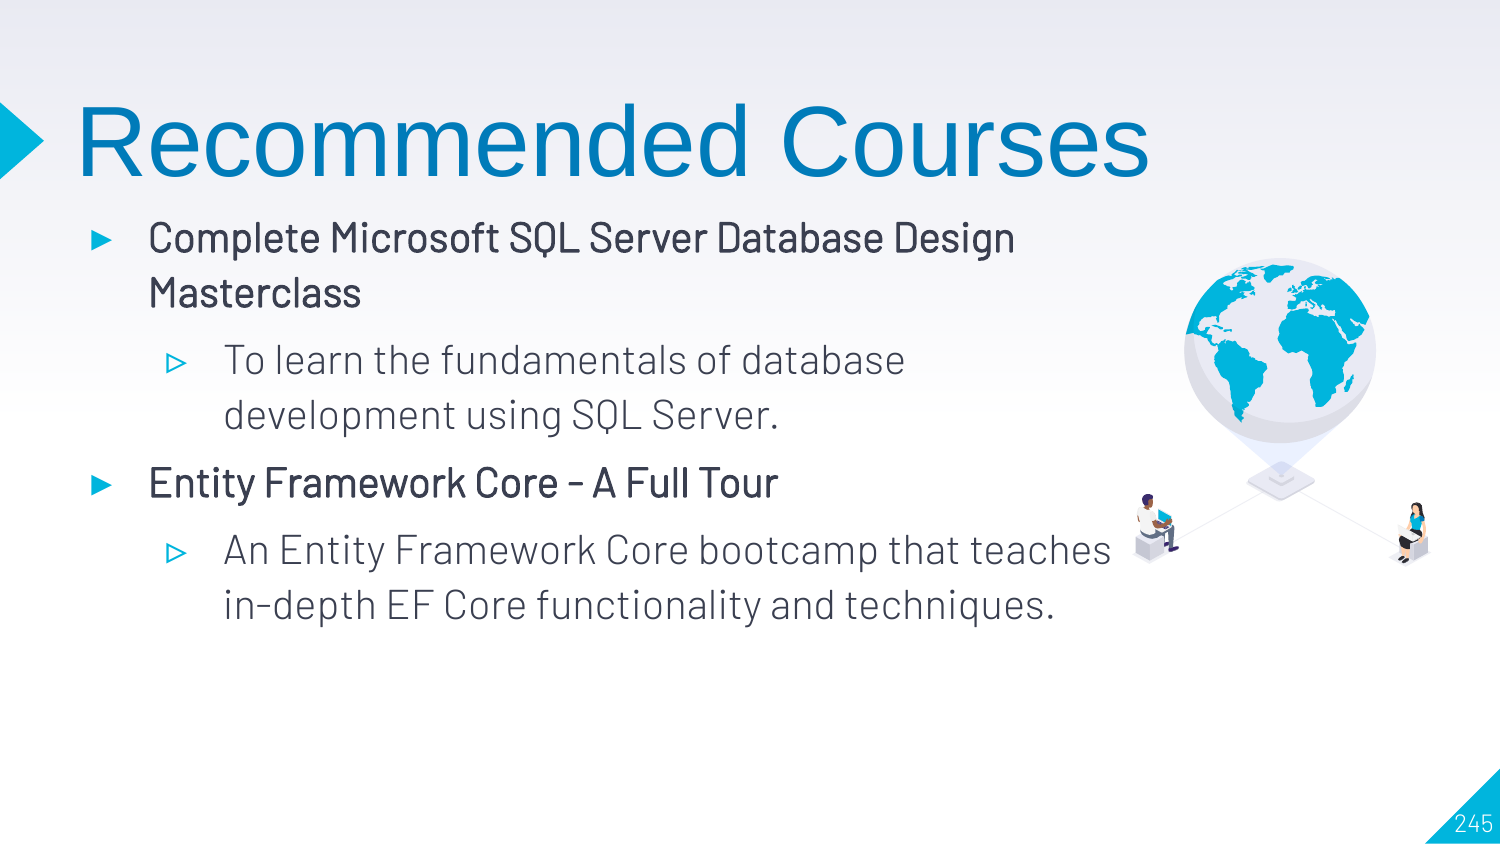

# Recommended Courses
Complete Microsoft SQL Server Database Design Masterclass
To learn the fundamentals of database development using SQL Server.
Entity Framework Core - A Full Tour
An Entity Framework Core bootcamp that teaches in-depth EF Core functionality and techniques.

245